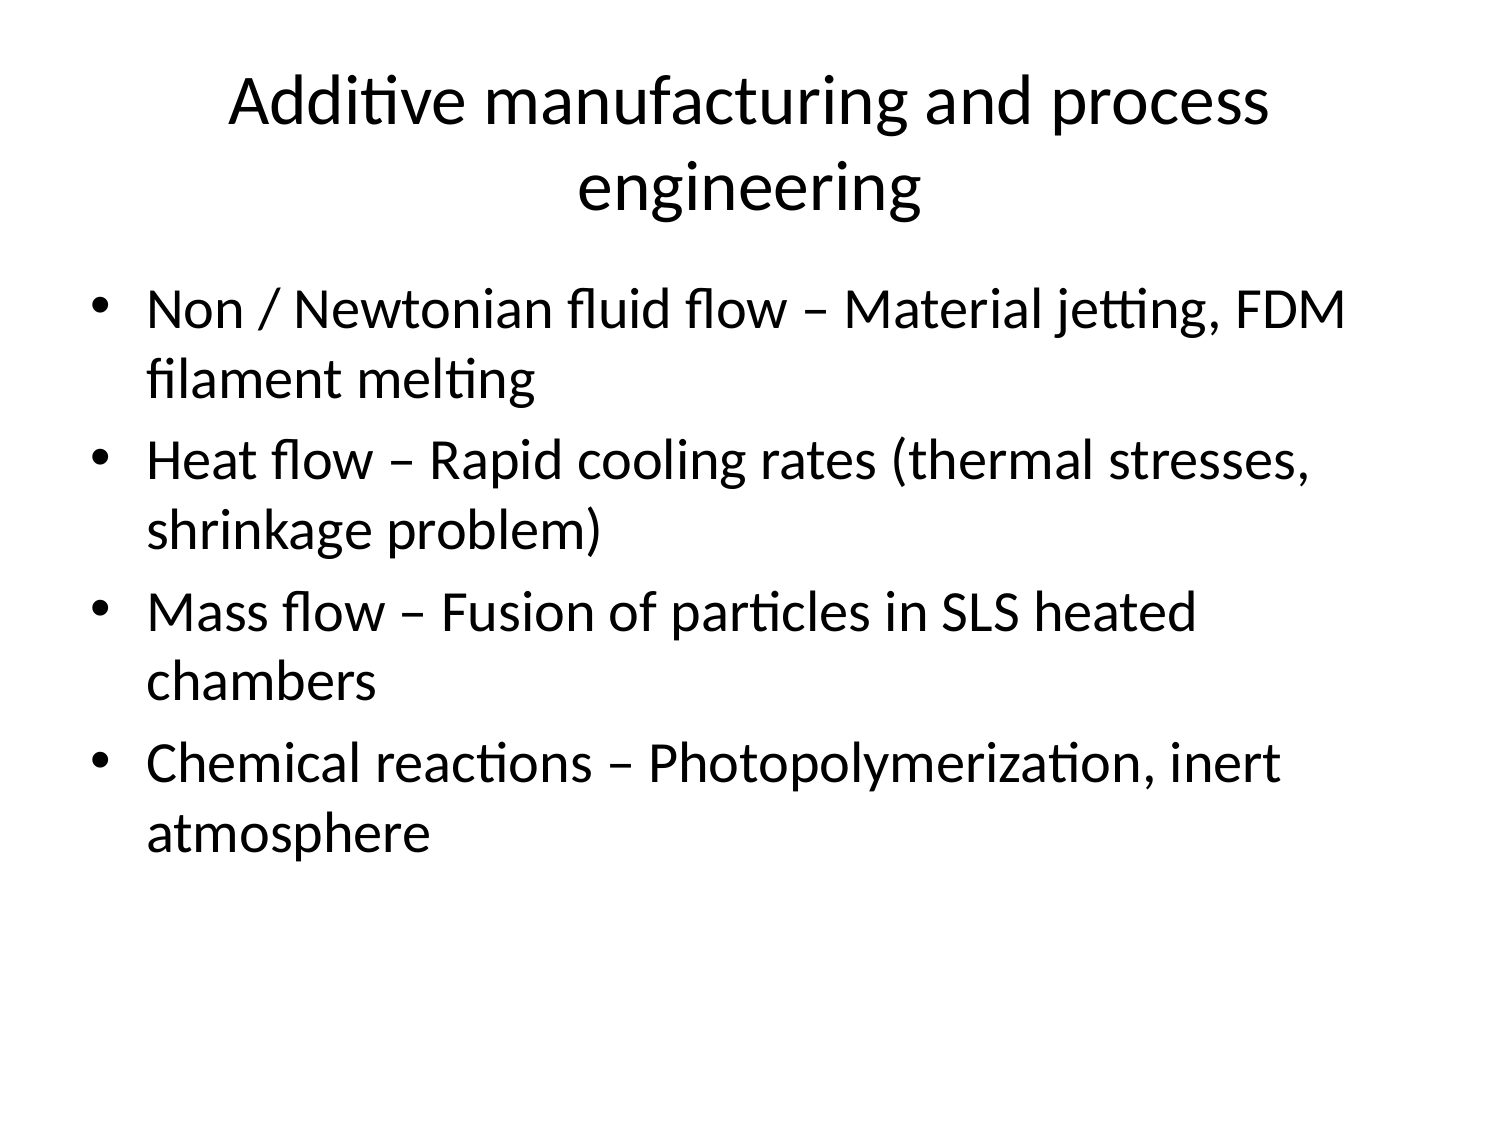

# Additive manufacturing and process engineering
Non / Newtonian fluid flow – Material jetting, FDM filament melting
Heat flow – Rapid cooling rates (thermal stresses, shrinkage problem)
Mass flow – Fusion of particles in SLS heated chambers
Chemical reactions – Photopolymerization, inert atmosphere